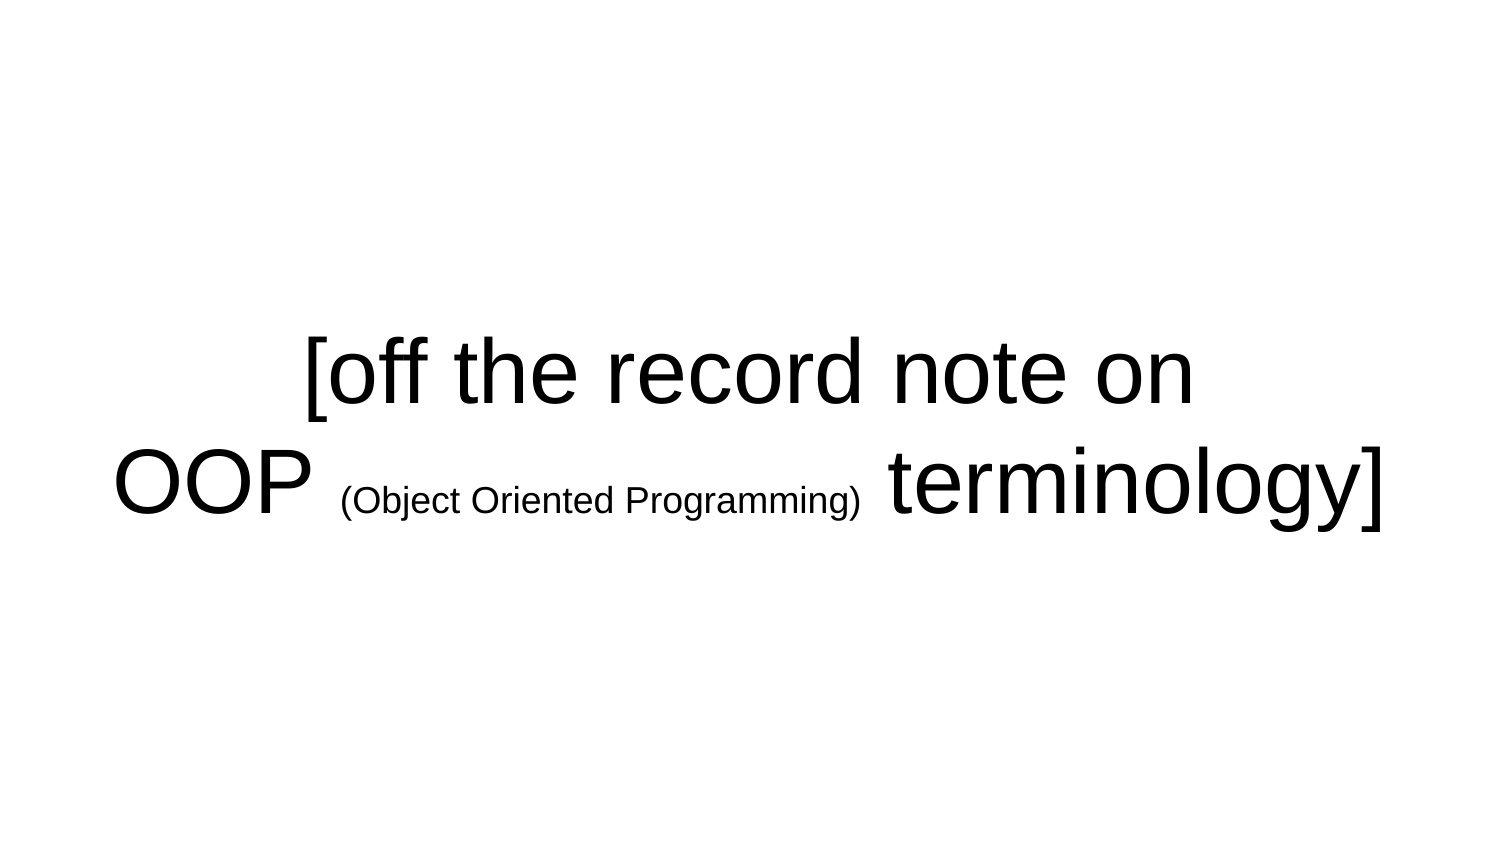

# [off the record note on OOP (Object Oriented Programming) terminology]